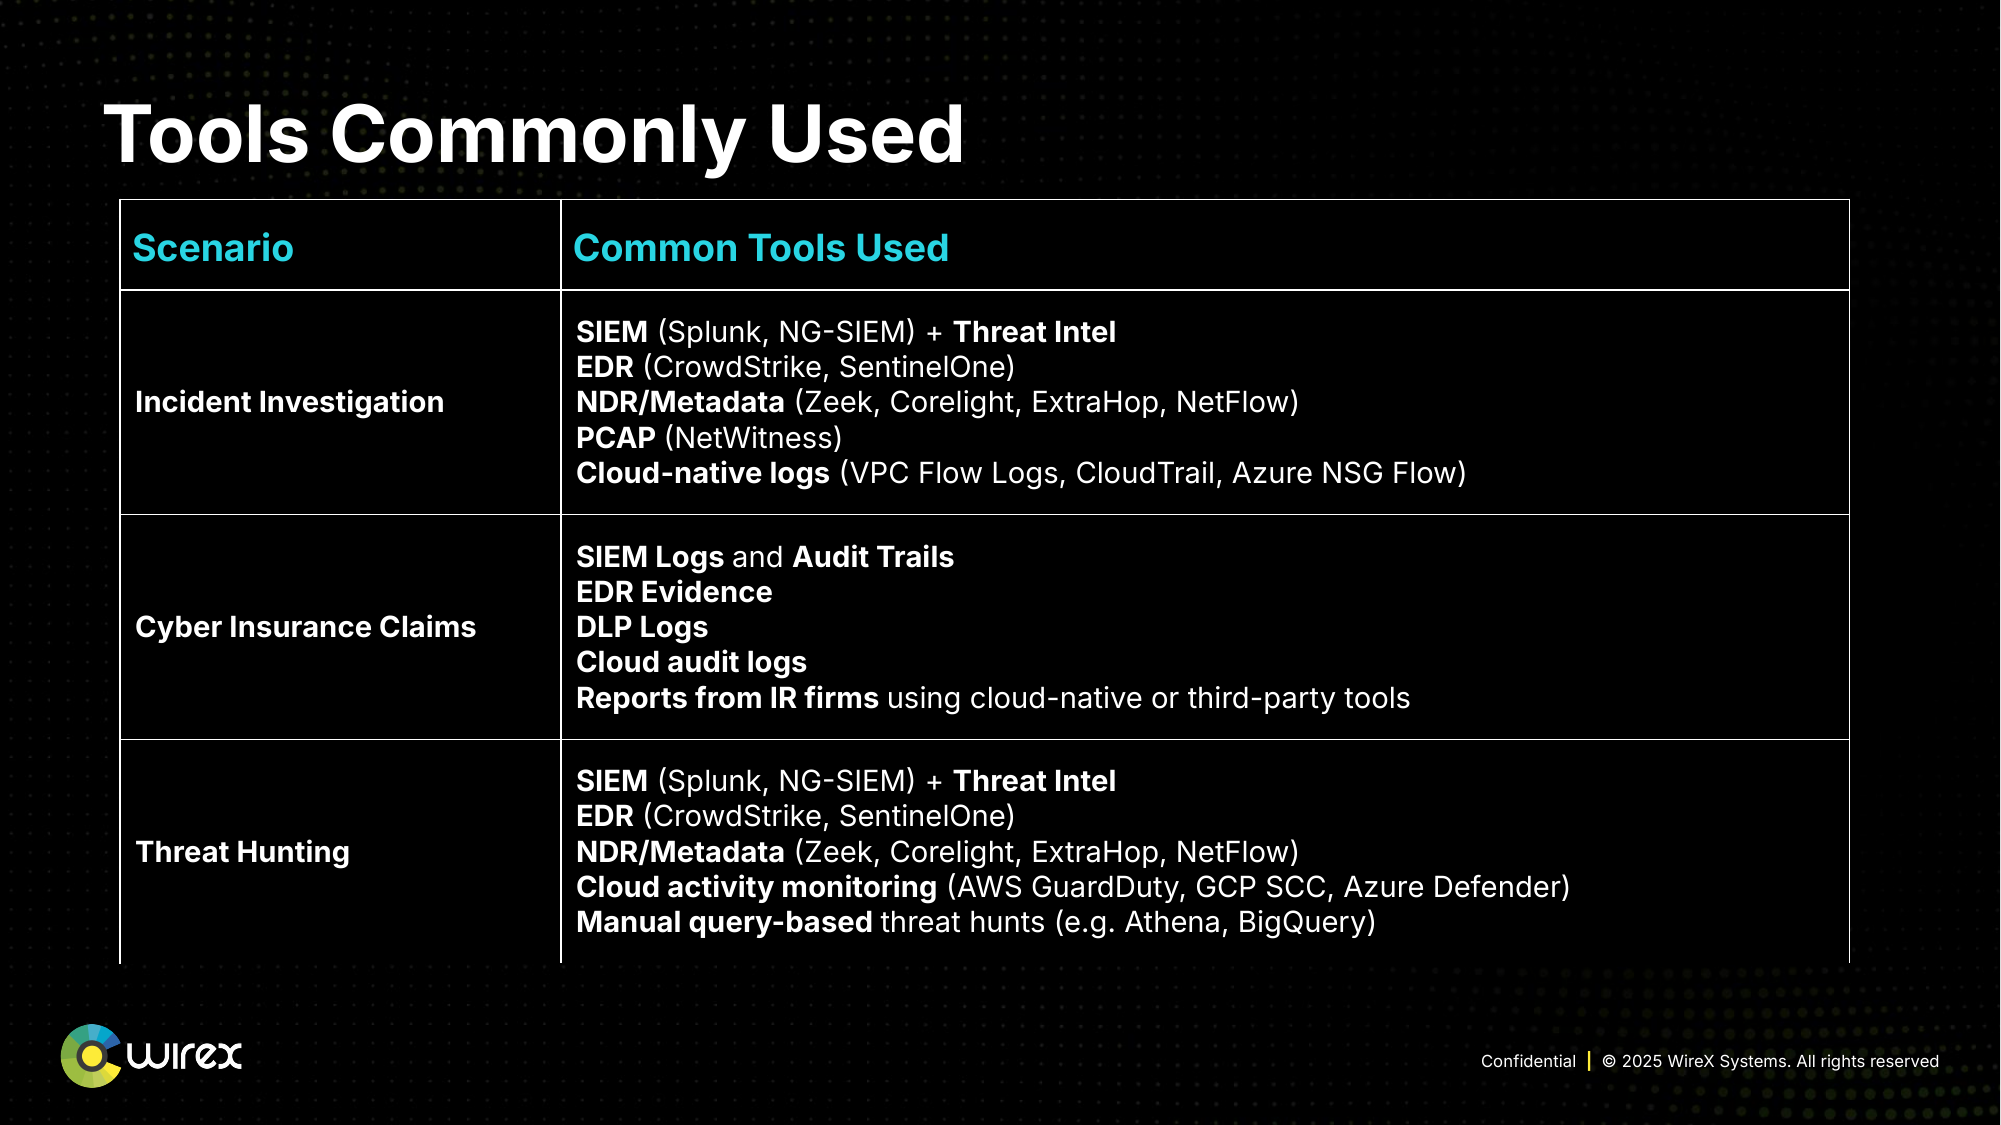

Tools Commonly Used

| Scenario | Common Tools Used |
| --- | --- |
| Incident Investigation | SIEM (Splunk, NG-SIEM) + Threat Intel EDR (CrowdStrike, SentinelOne) NDR/Metadata (Zeek, Corelight, ExtraHop, NetFlow) PCAP (NetWitness) Cloud-native logs (VPC Flow Logs, CloudTrail, Azure NSG Flow) |
| Cyber Insurance Claims | SIEM Logs and Audit Trails EDR Evidence DLP Logs Cloud audit logs Reports from IR firms using cloud-native or third-party tools |
| Threat Hunting | SIEM (Splunk, NG-SIEM) + Threat Intel EDR (CrowdStrike, SentinelOne) NDR/Metadata (Zeek, Corelight, ExtraHop, NetFlow) Cloud activity monitoring (AWS GuardDuty, GCP SCC, Azure Defender) Manual query-based threat hunts (e.g. Athena, BigQuery) |